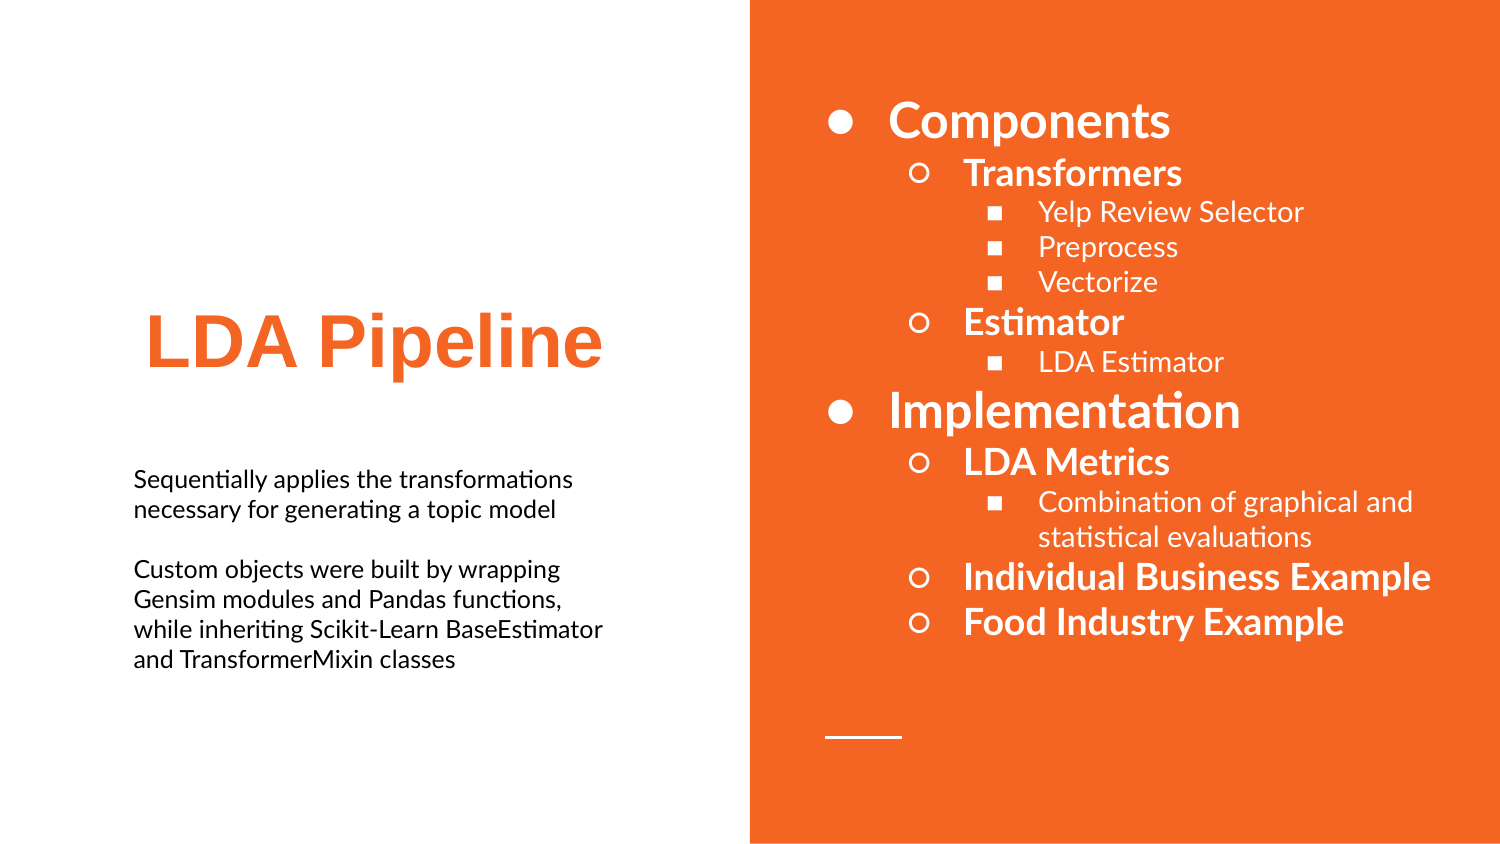

Components
Transformers
Yelp Review Selector
Preprocess
Vectorize
Estimator
LDA Estimator
Implementation
LDA Metrics
Combination of graphical and statistical evaluations
Individual Business Example
Food Industry Example

# LDA Pipeline
Sequentially applies the transformations necessary for generating a topic model

Custom objects were built by wrapping Gensim modules and Pandas functions, while inheriting Scikit-Learn BaseEstimator and TransformerMixin classes